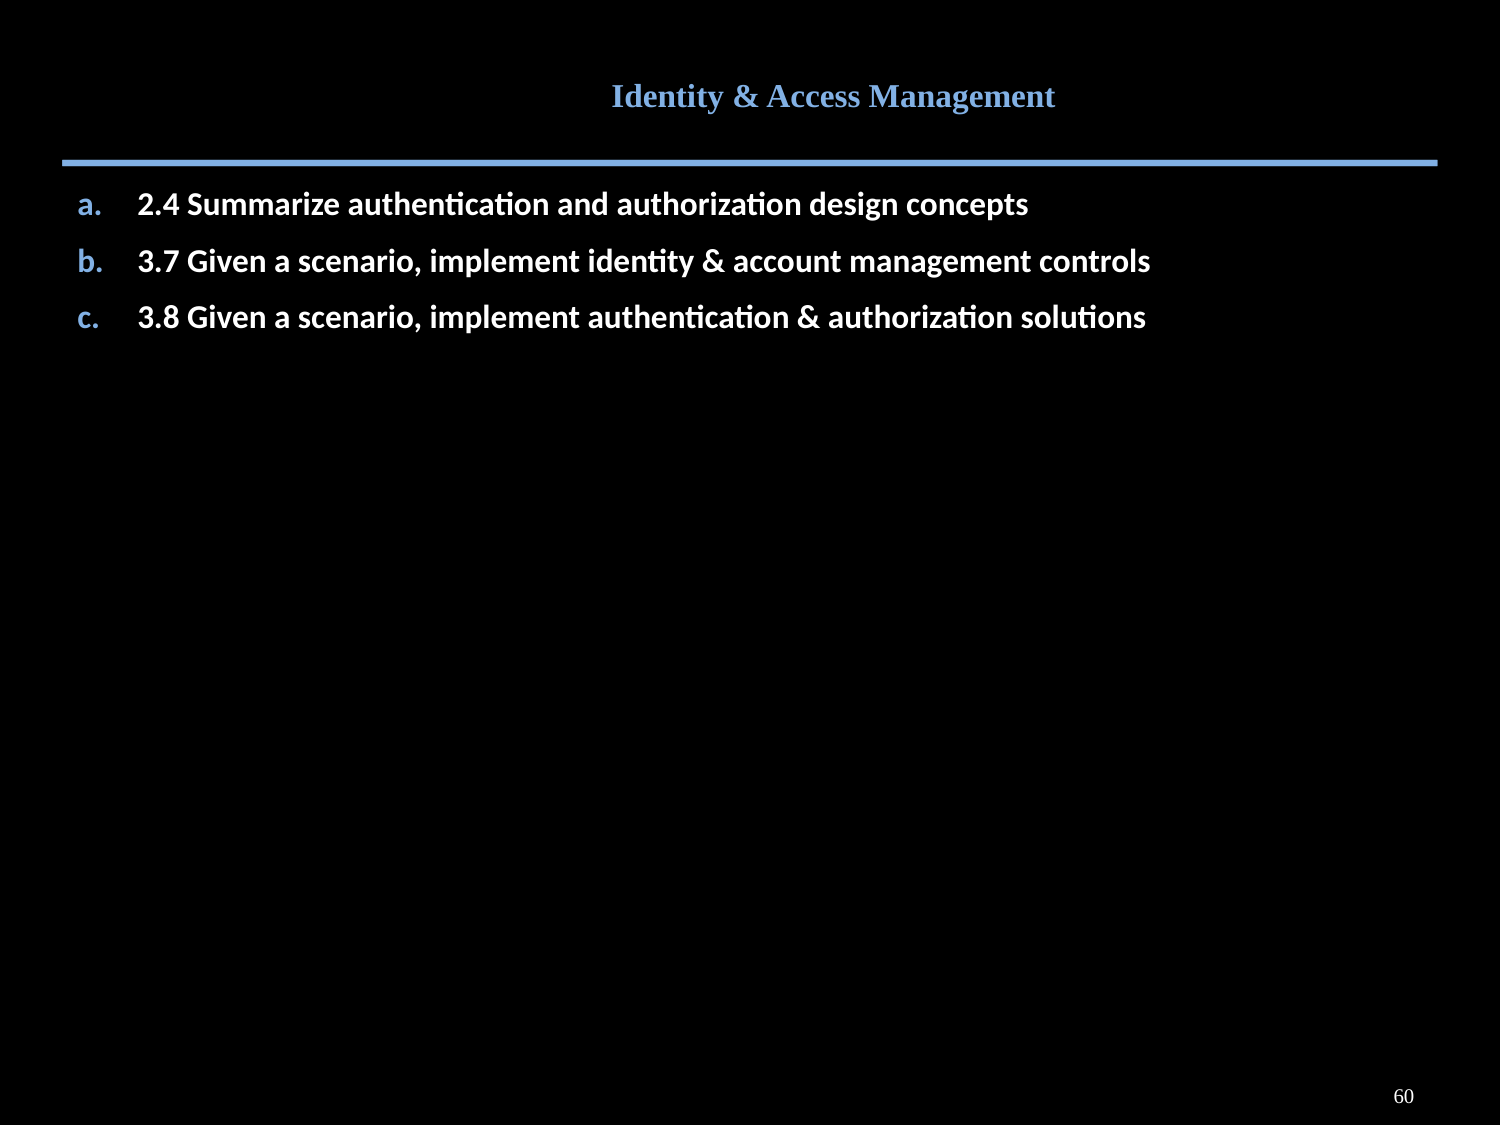

# Identity & Access Management
2.4 Summarize authentication and authorization design concepts
3.7 Given a scenario, implement identity & account management controls
3.8 Given a scenario, implement authentication & authorization solutions

60